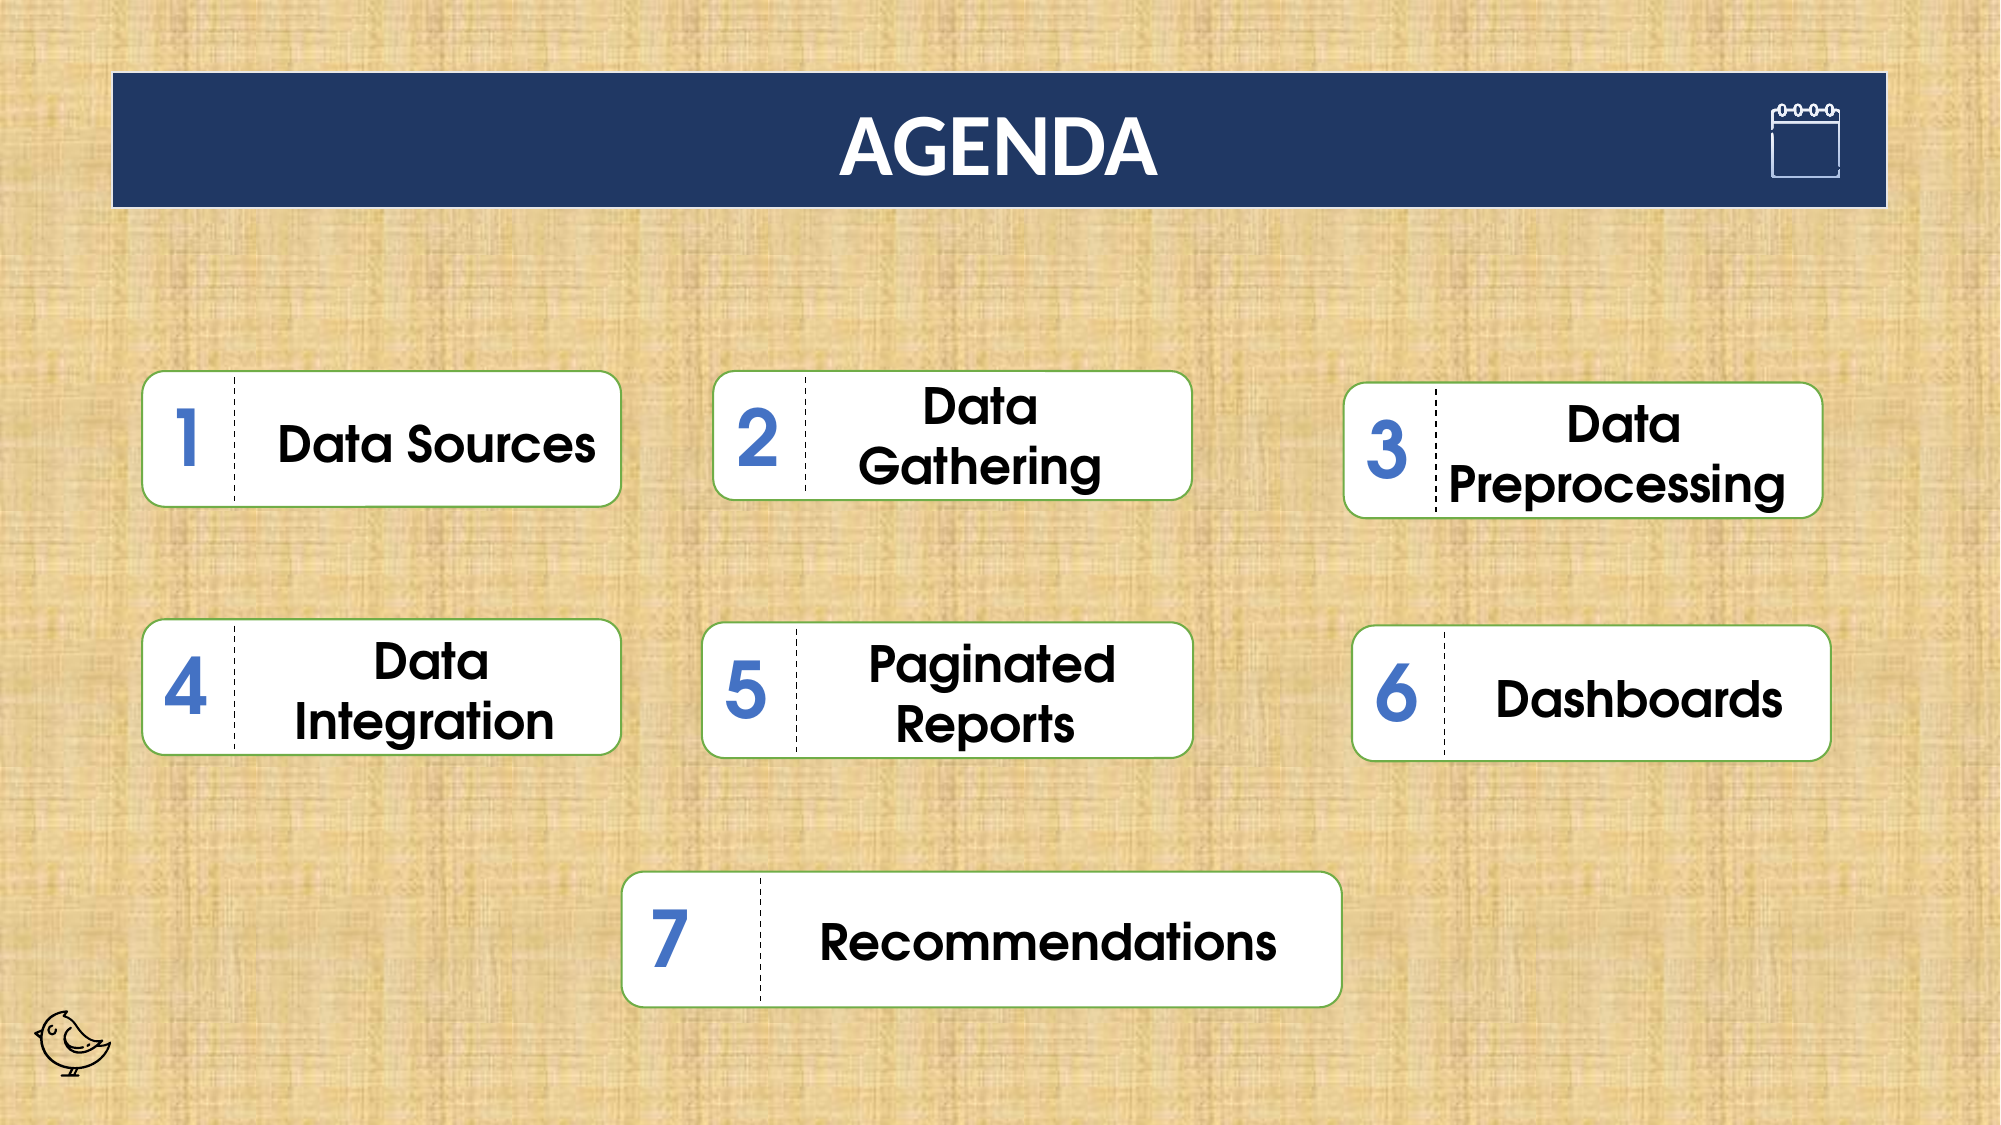

AGENDA

Data Gathering

2

1
 Data Sources

Data Preprocessing
3

 Data Integration

4

Paginated Reports
5

6
Dashboards

7
Recommendations